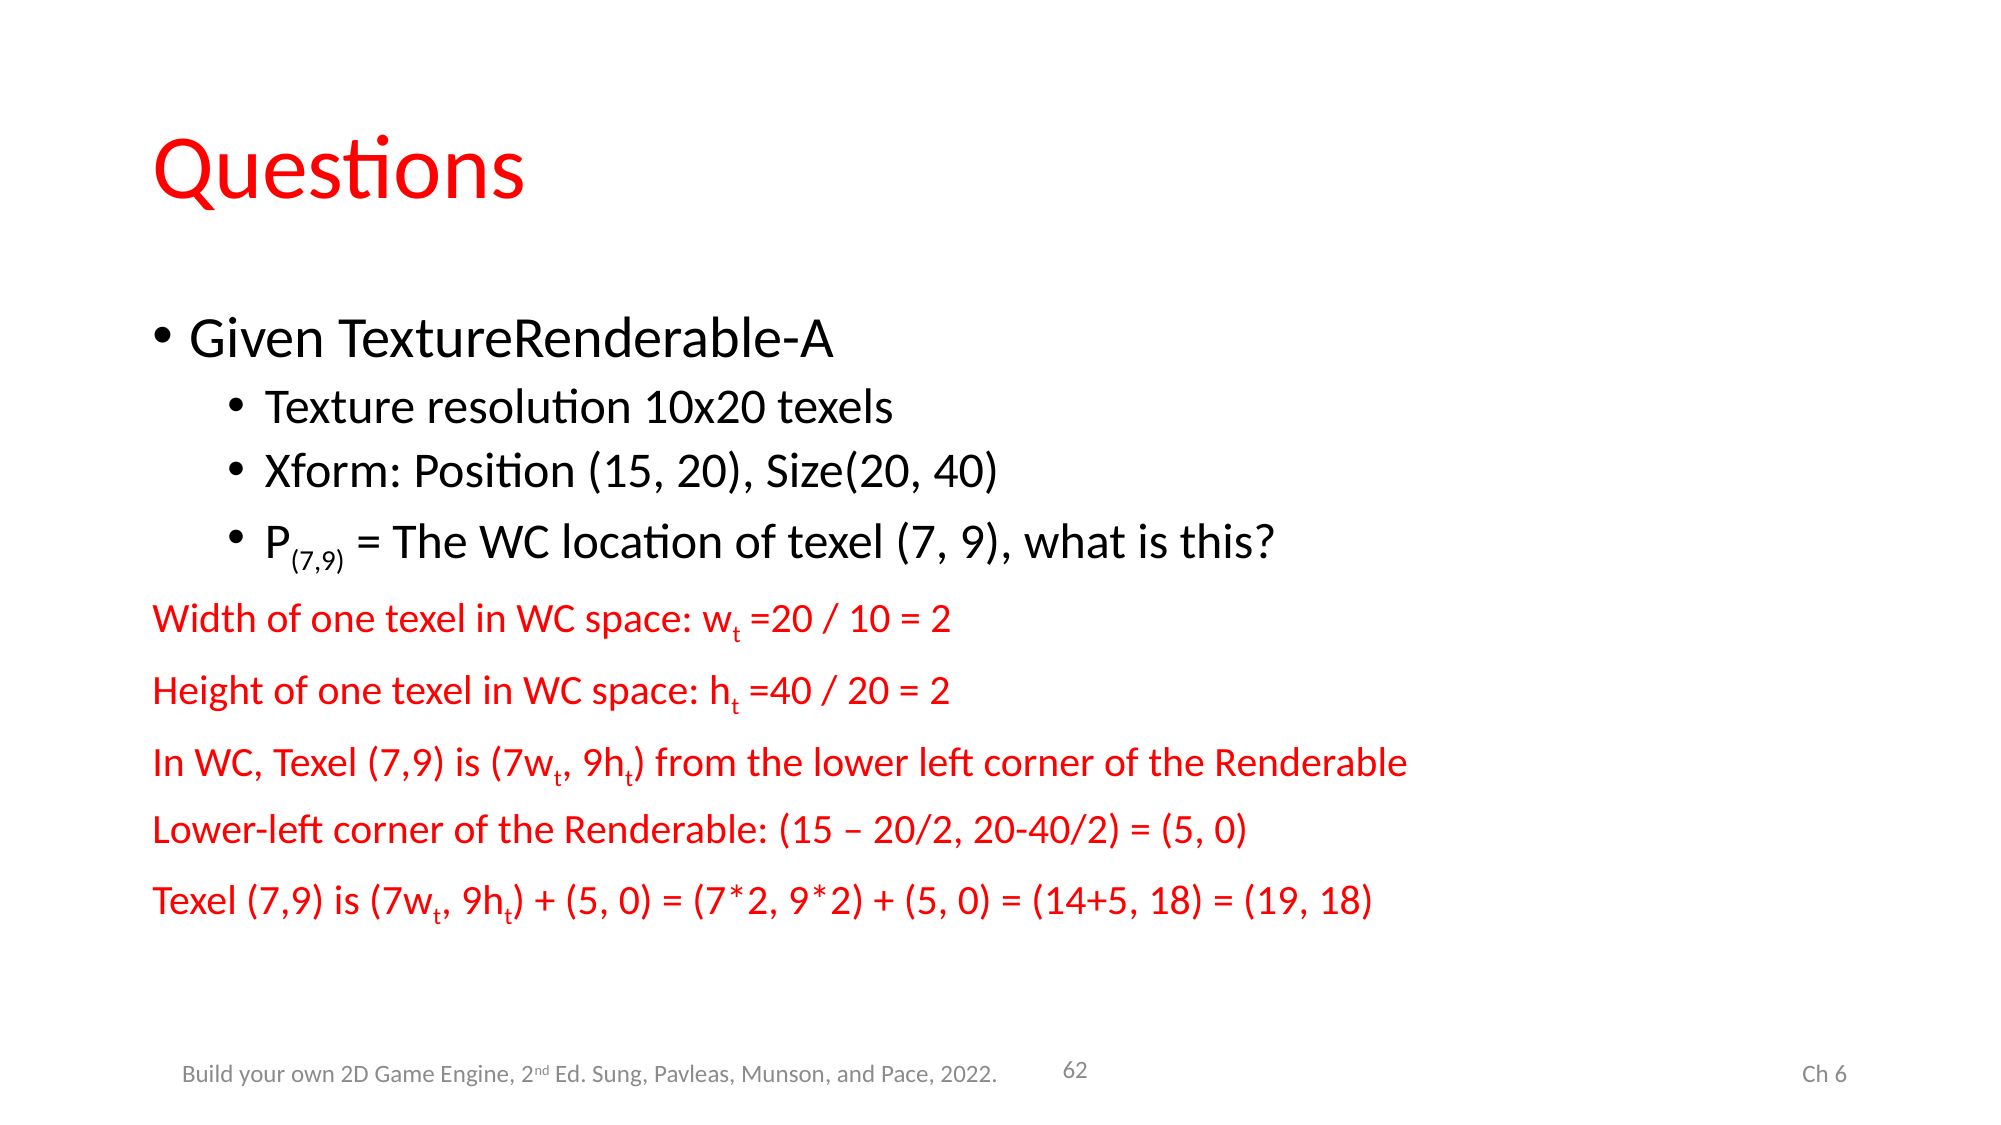

# Questions
Given TextureRenderable-A
Texture resolution 10x20 texels
Xform: Position (15, 20), Size(20, 40)
P(7,9) = The WC location of texel (7, 9), what is this?
Width of one texel in WC space: wt =20 / 10 = 2
Height of one texel in WC space: ht =40 / 20 = 2
In WC, Texel (7,9) is (7wt, 9ht) from the lower left corner of the Renderable
Lower-left corner of the Renderable: (15 – 20/2, 20-40/2) = (5, 0)
Texel (7,9) is (7wt, 9ht) + (5, 0) = (7*2, 9*2) + (5, 0) = (14+5, 18) = (19, 18)